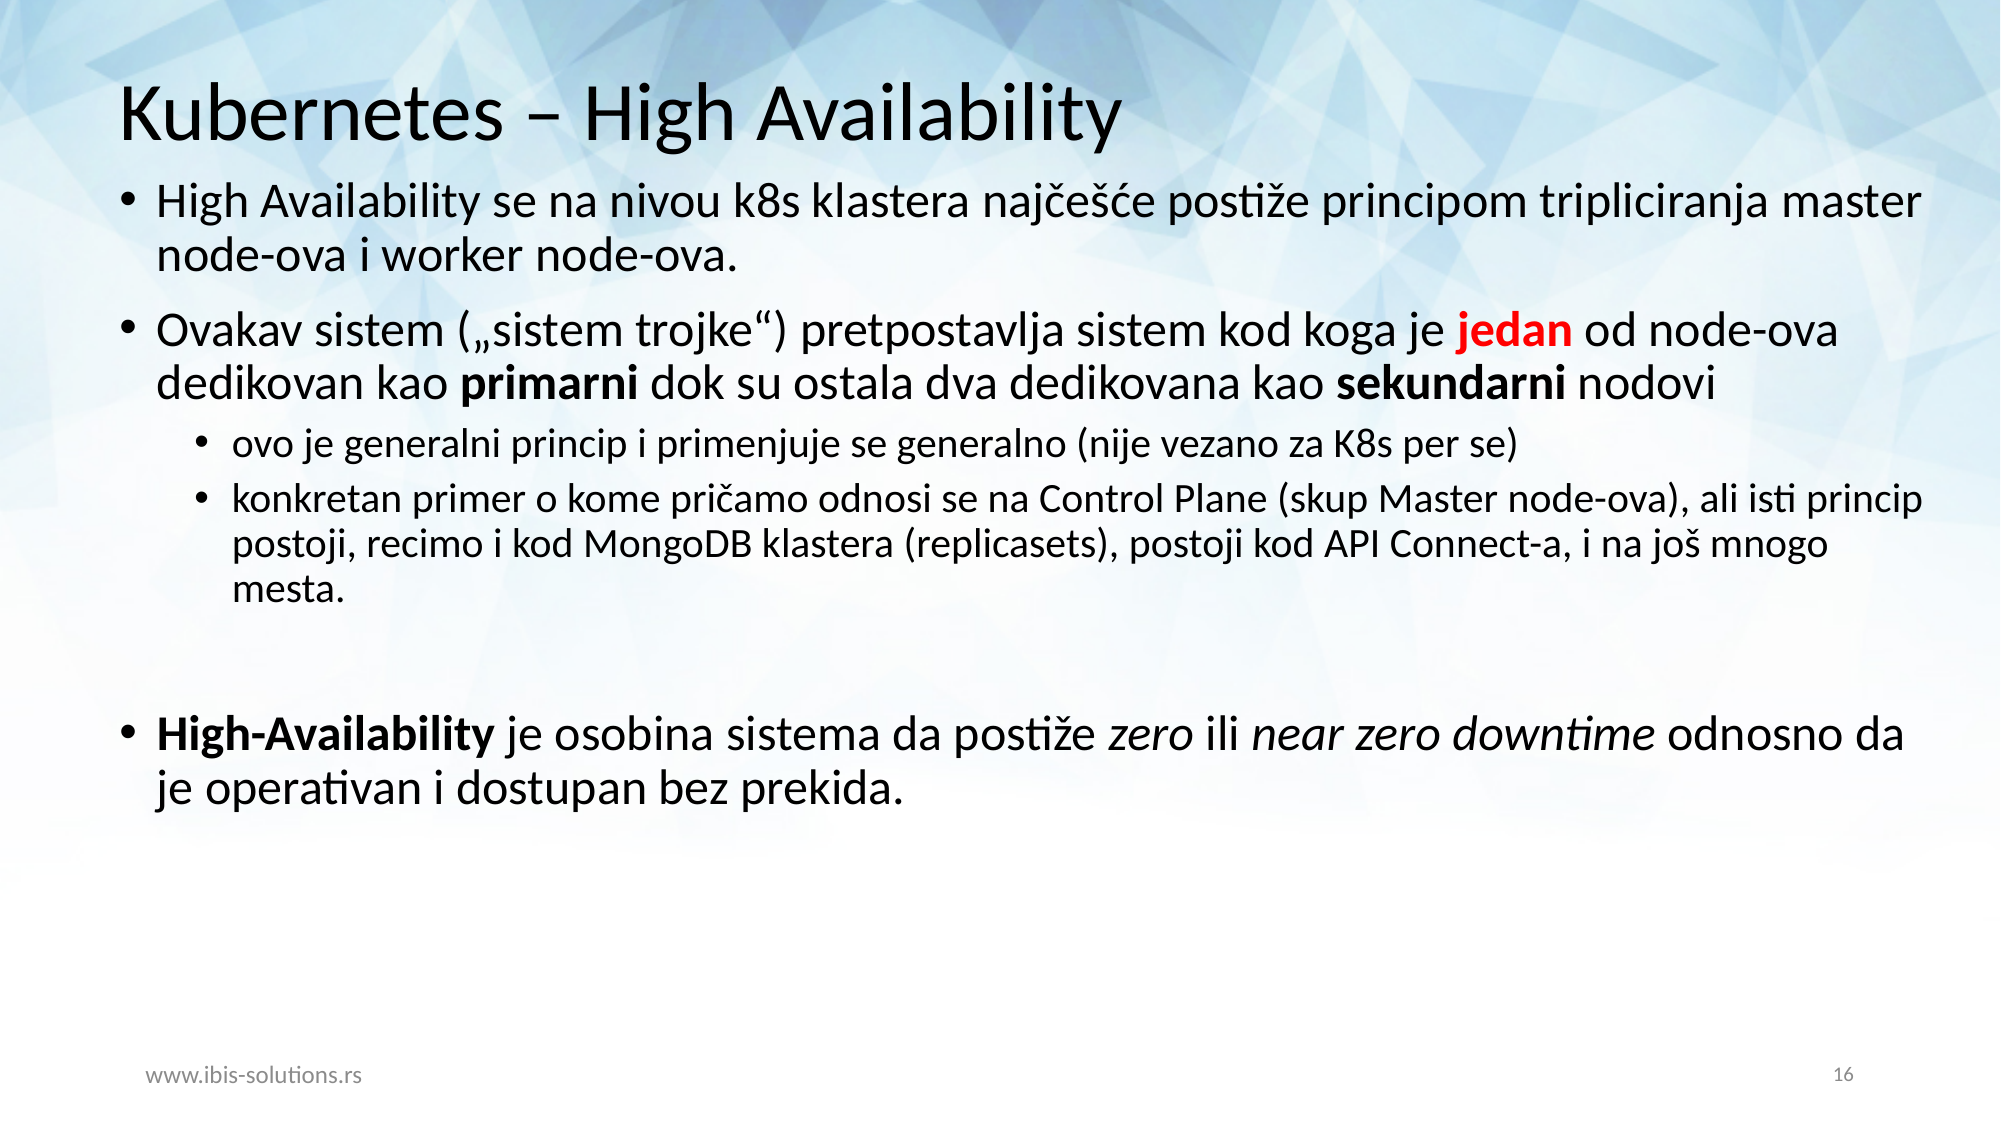

Kubernetes – High Availability

High Availability se na nivou k8s klastera najčešće postiže principom tripliciranja master node-ova i worker node-ova.
Ovakav sistem („sistem trojke“) pretpostavlja sistem kod koga je jedan od node-ova dedikovan kao primarni dok su ostala dva dedikovana kao sekundarni nodovi
ovo je generalni princip i primenjuje se generalno (nije vezano za K8s per se)
konkretan primer o kome pričamo odnosi se na Control Plane (skup Master node-ova), ali isti princip postoji, recimo i kod MongoDB klastera (replicasets), postoji kod API Connect-a, i na još mnogo mesta.

High-Availability je osobina sistema da postiže zero ili near zero downtime odnosno da je operativan i dostupan bez prekida.

www.ibis-solutions.rs
16
16